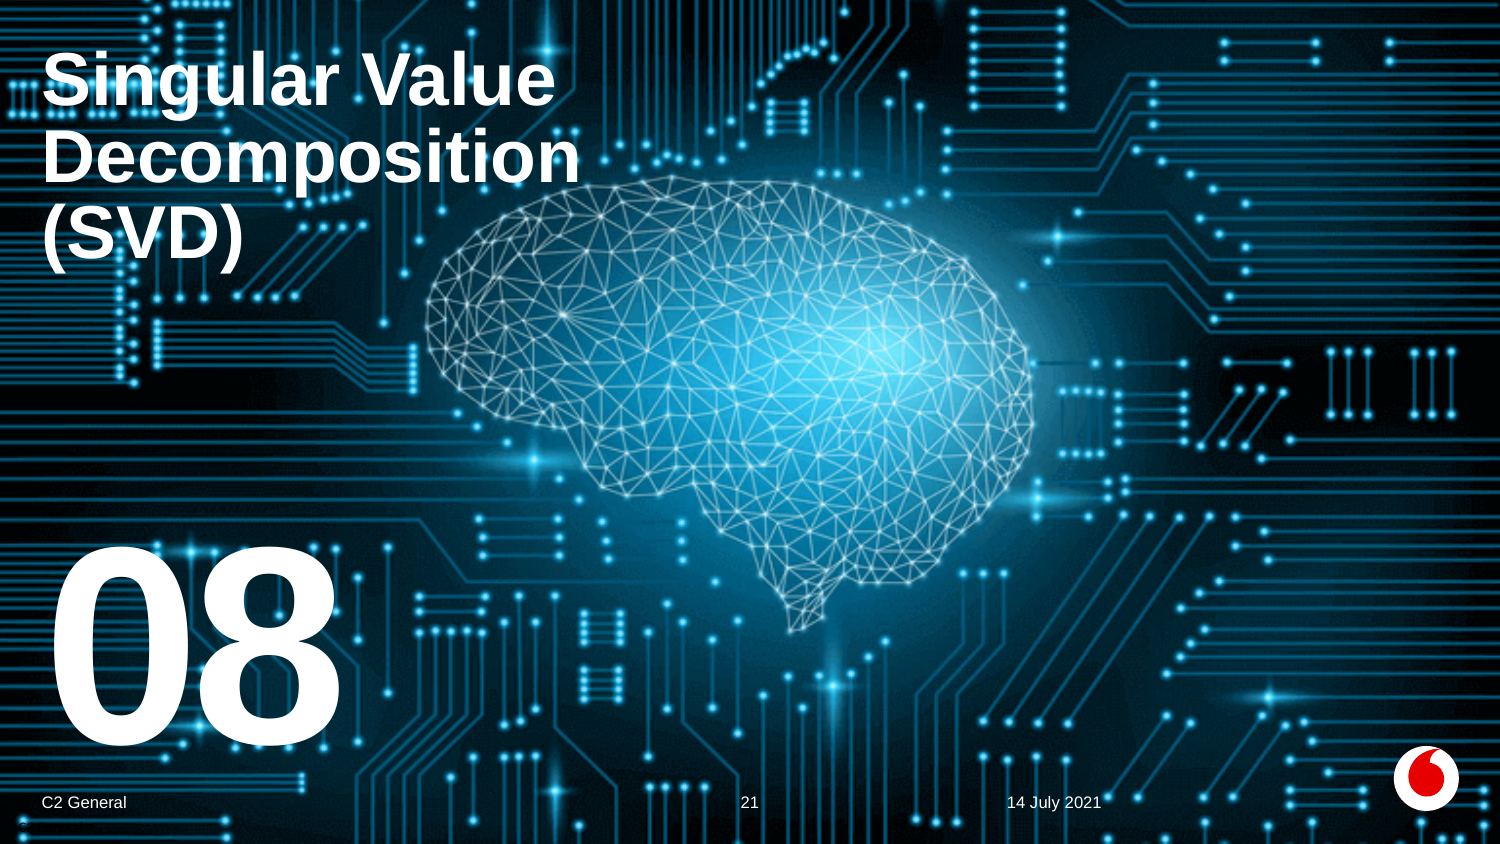

# Singular Value Decomposition (SVD)
08
C2 General
14 July 2021
21